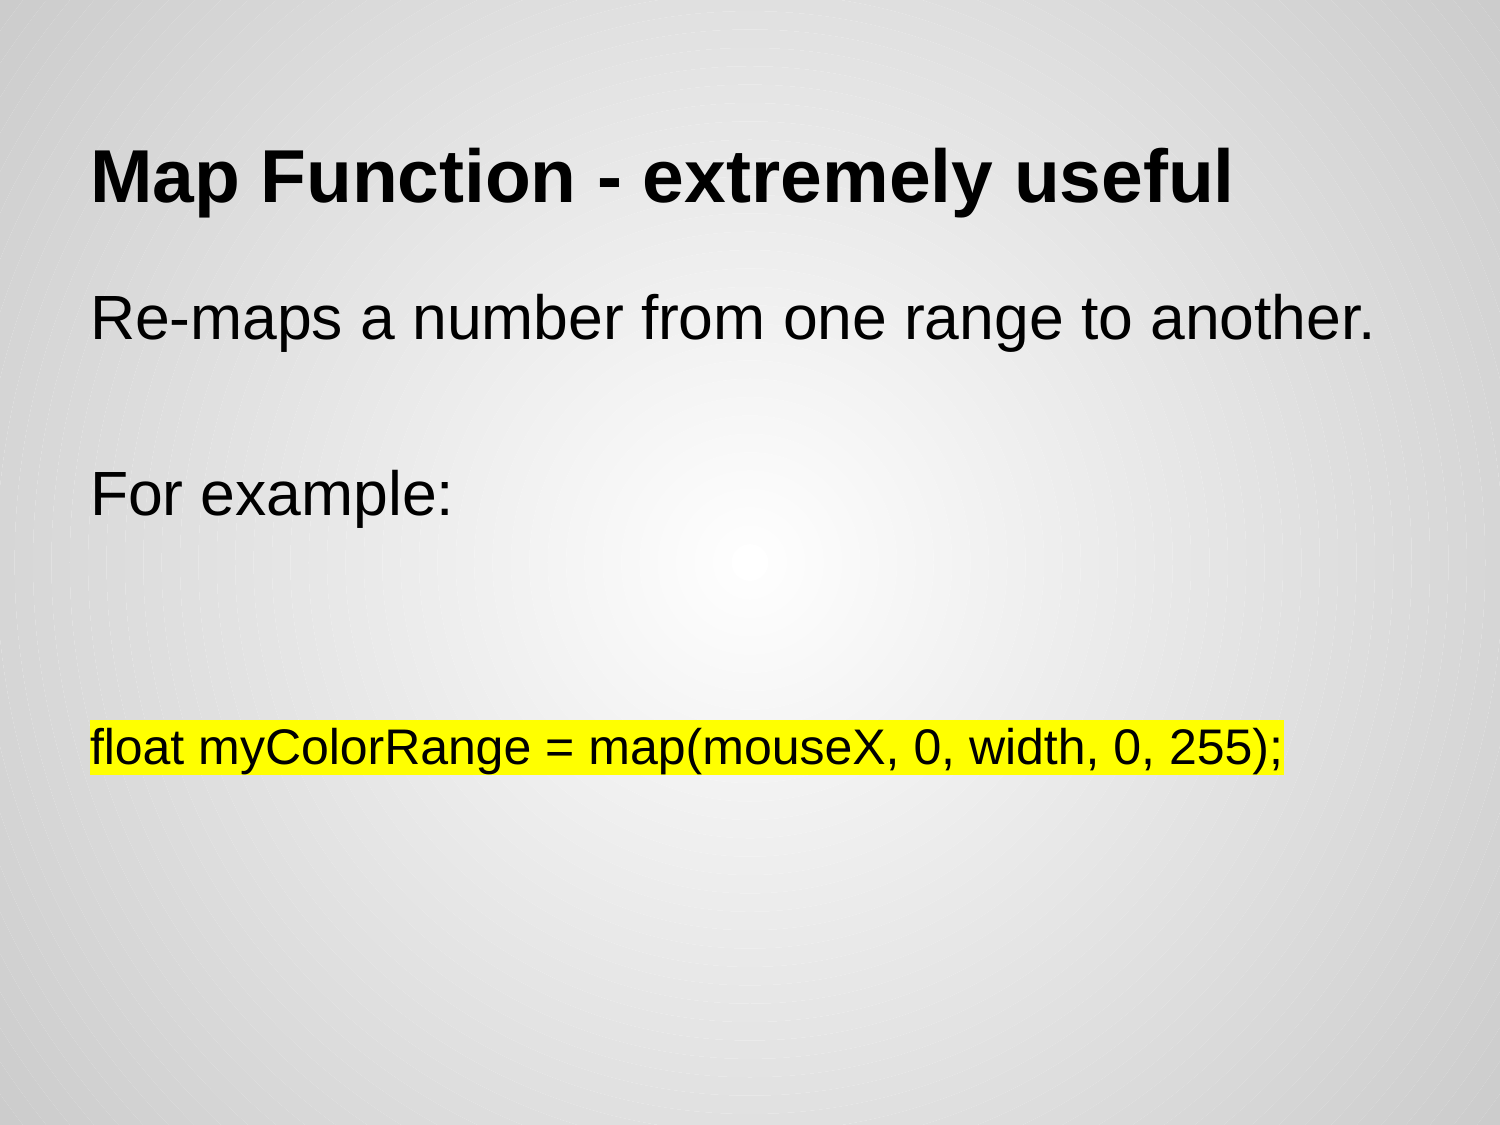

# Map Function - extremely useful
Re-maps a number from one range to another.

For example:

float myColorRange = map(mouseX, 0, width, 0, 255);